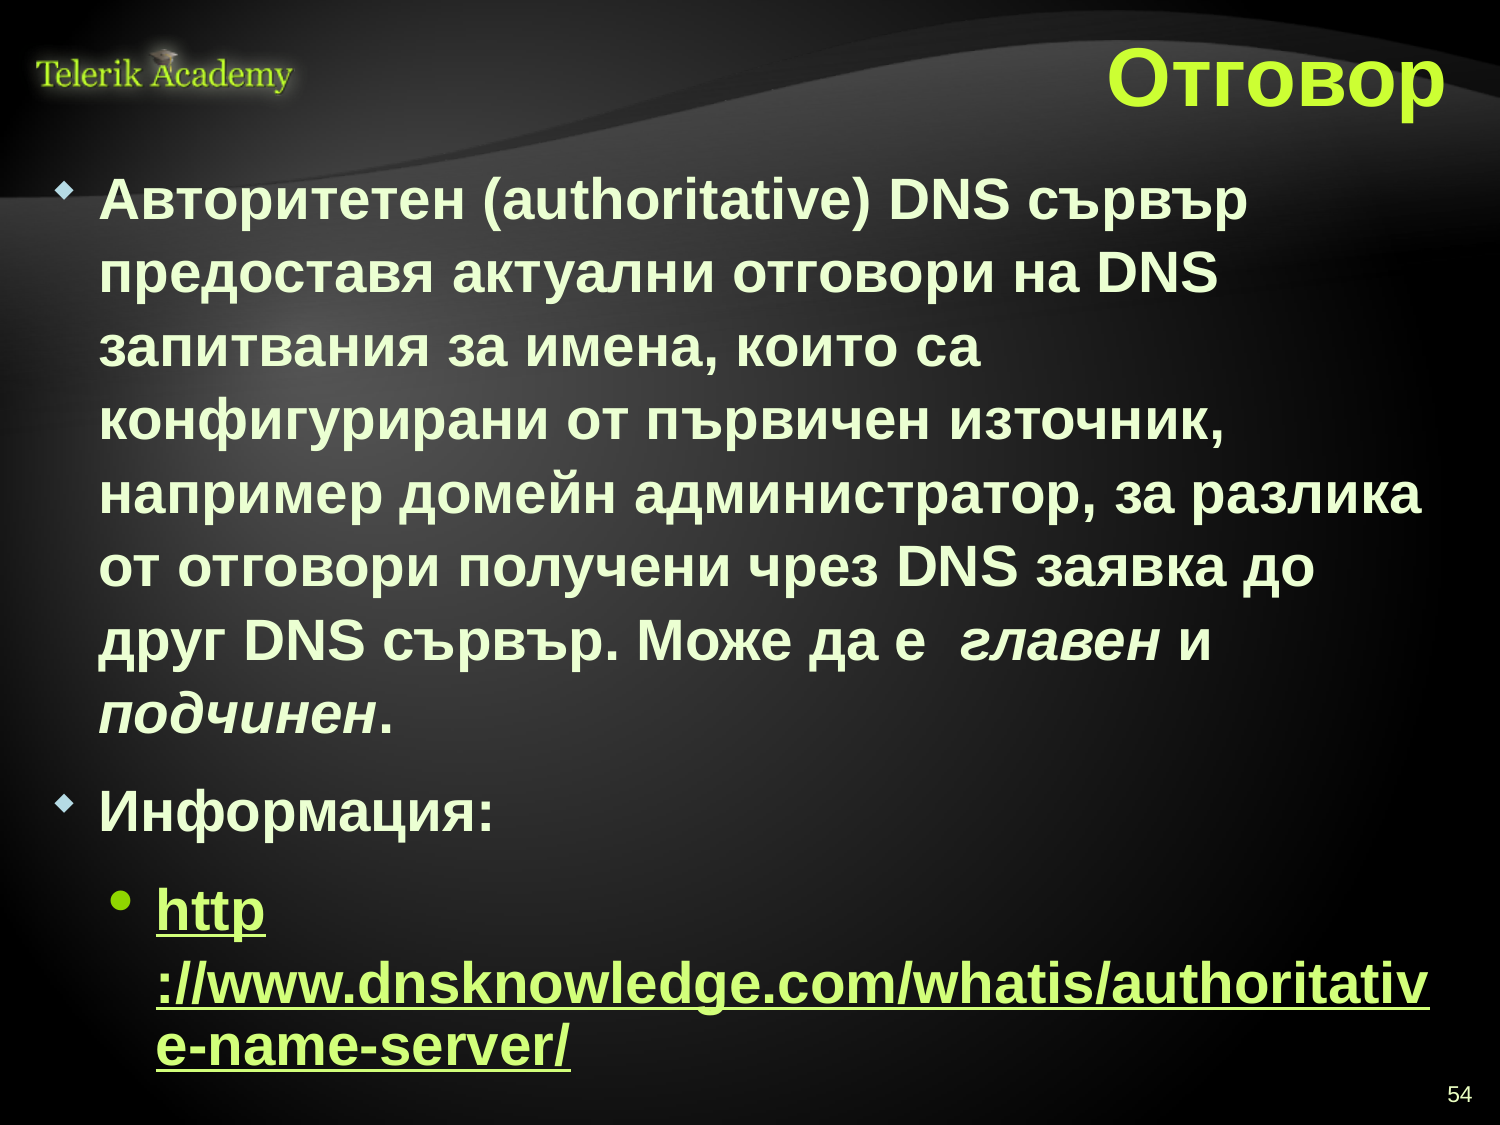

# Отговор
Авторитетен (authoritative) DNS сървър предоставя актуални отговори на DNS запитвания за имена, които са конфигурирани от първичен източник, например домейн администратор, за разлика от отговори получени чрез DNS заявка до друг DNS сървър. Може да е  главен и подчинен.
Информация:
http://www.dnsknowledge.com/whatis/authoritative-name-server/
54